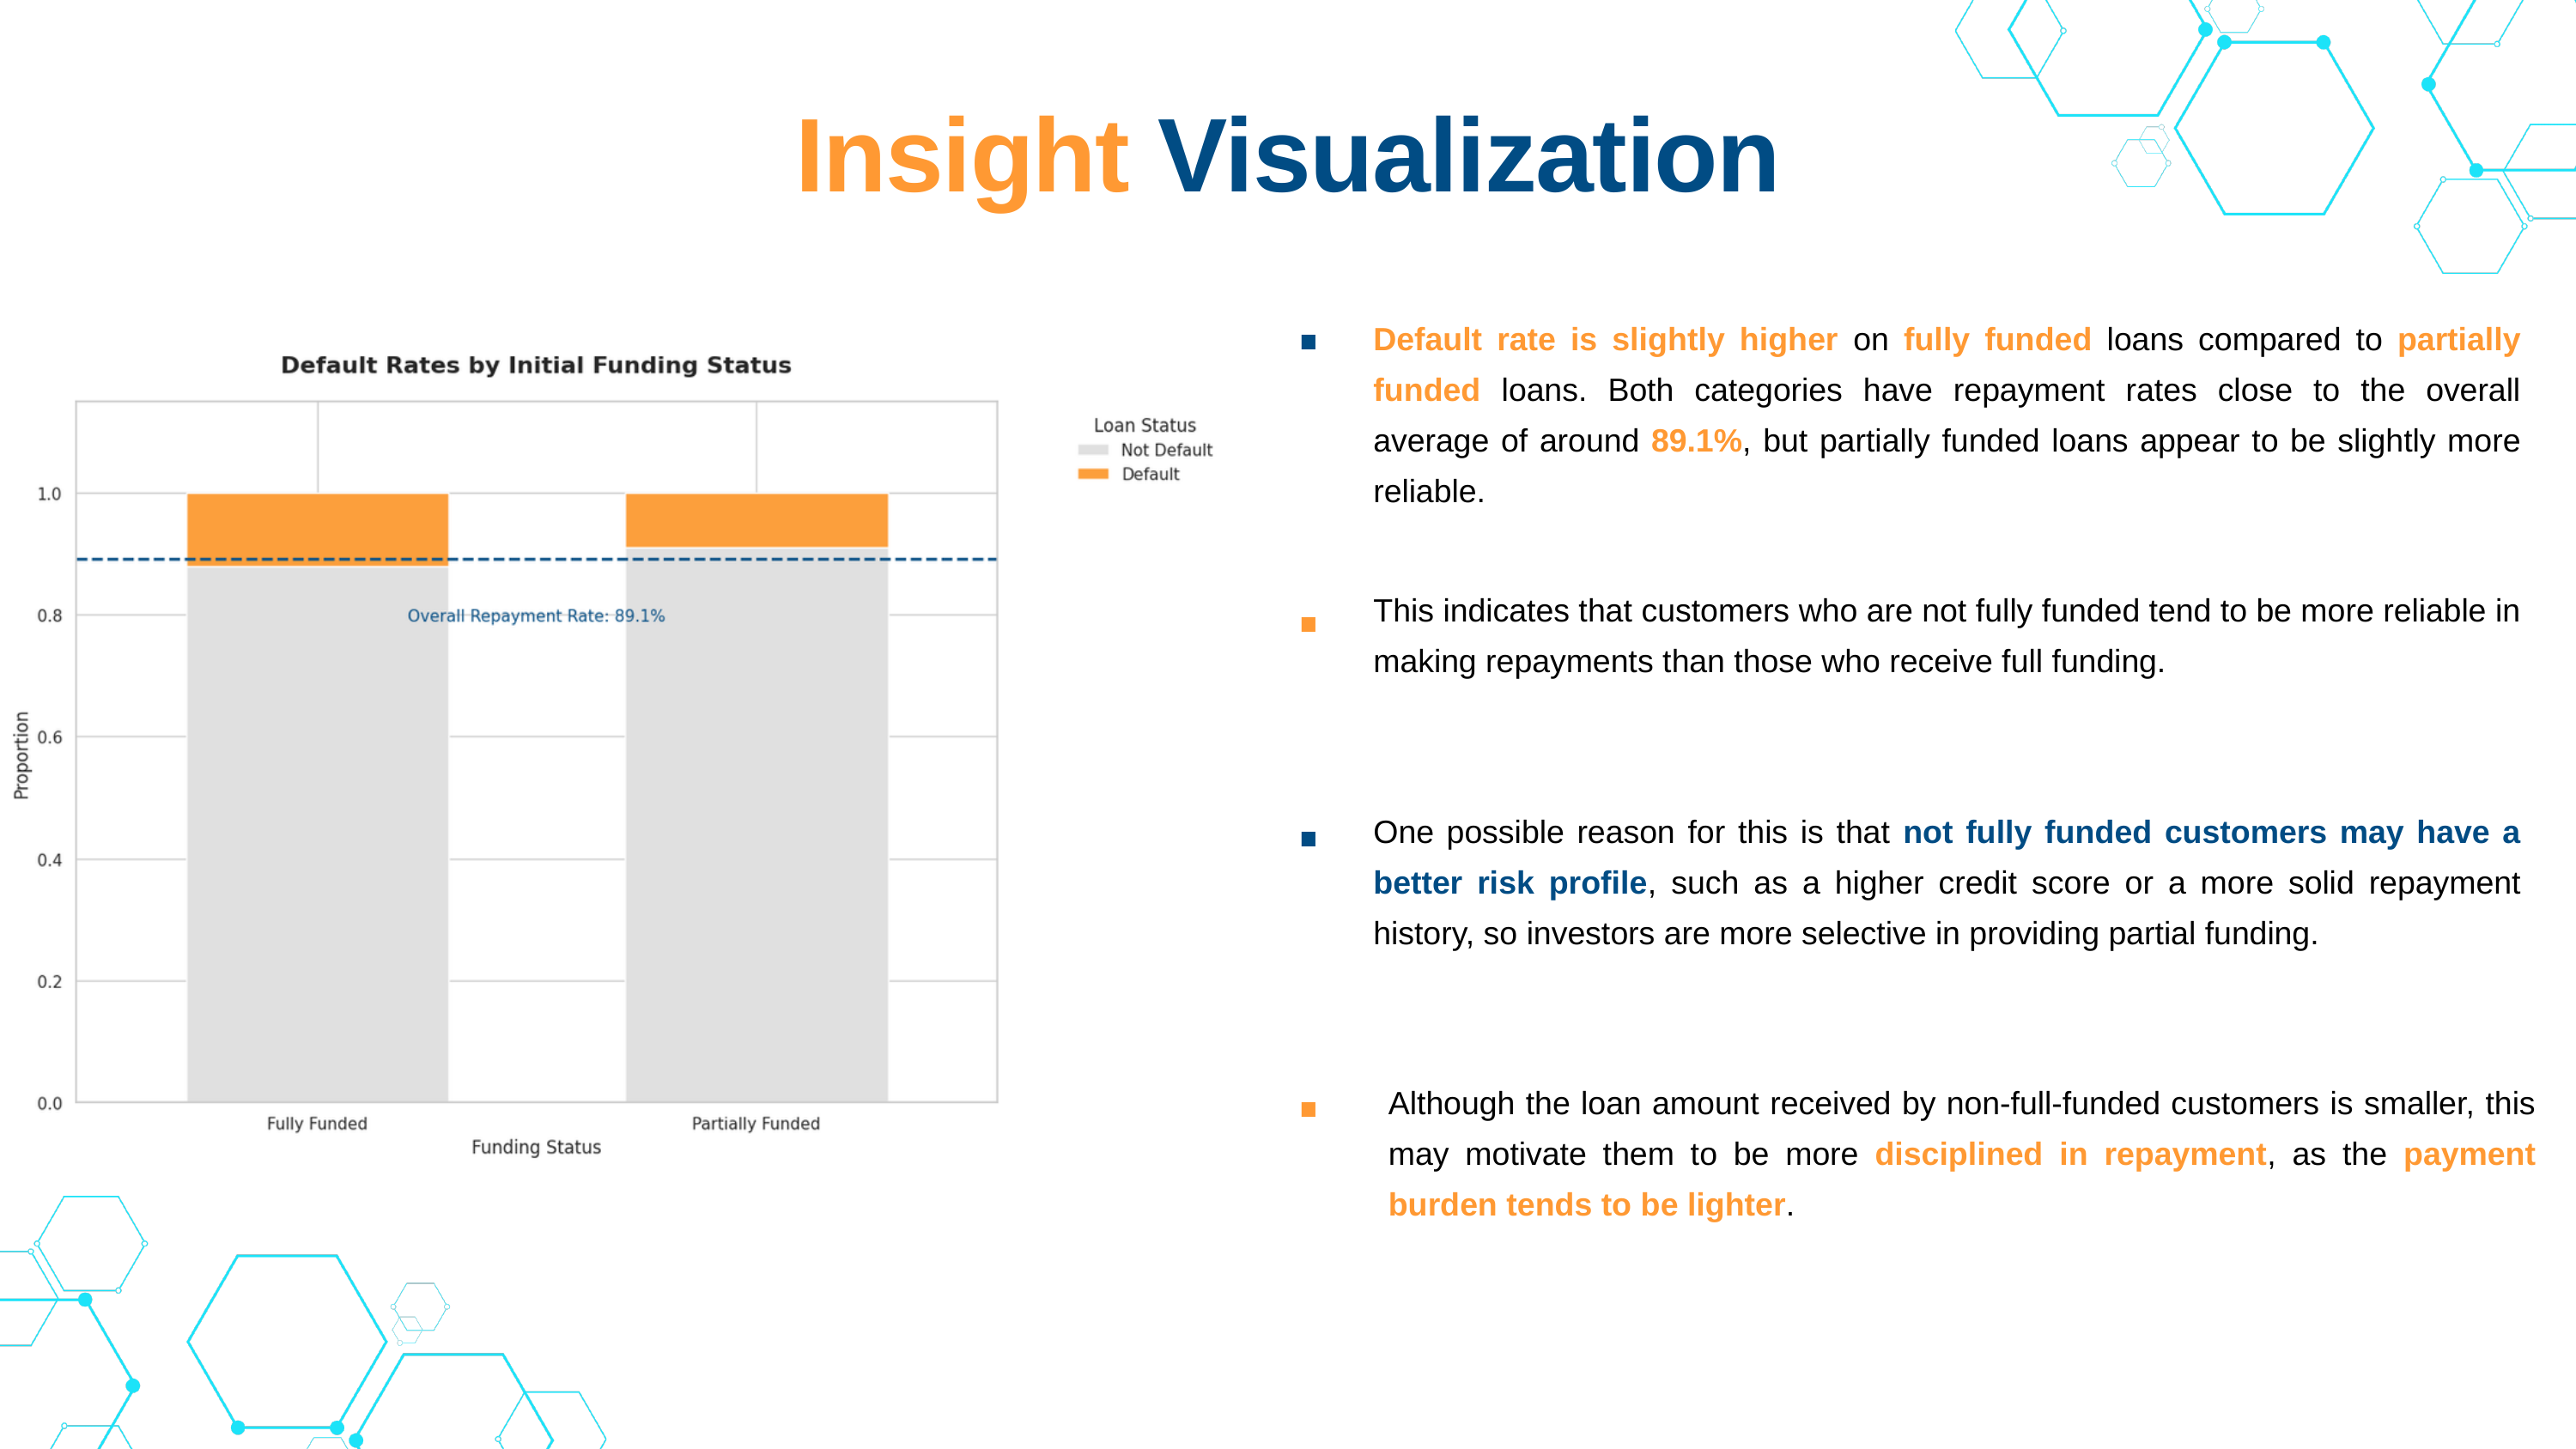

Insight Visualization
.
Default rate is slightly higher on fully funded loans compared to partially funded loans. Both categories have repayment rates close to the overall average of around 89.1%, but partially funded loans appear to be slightly more reliable.

.
This indicates that customers who are not fully funded tend to be more reliable in making repayments than those who receive full funding.
.
One possible reason for this is that not fully funded customers may have a better risk profile, such as a higher credit score or a more solid repayment history, so investors are more selective in providing partial funding.
.
Although the loan amount received by non-full-funded customers is smaller, this may motivate them to be more disciplined in repayment, as the payment burden tends to be lighter.